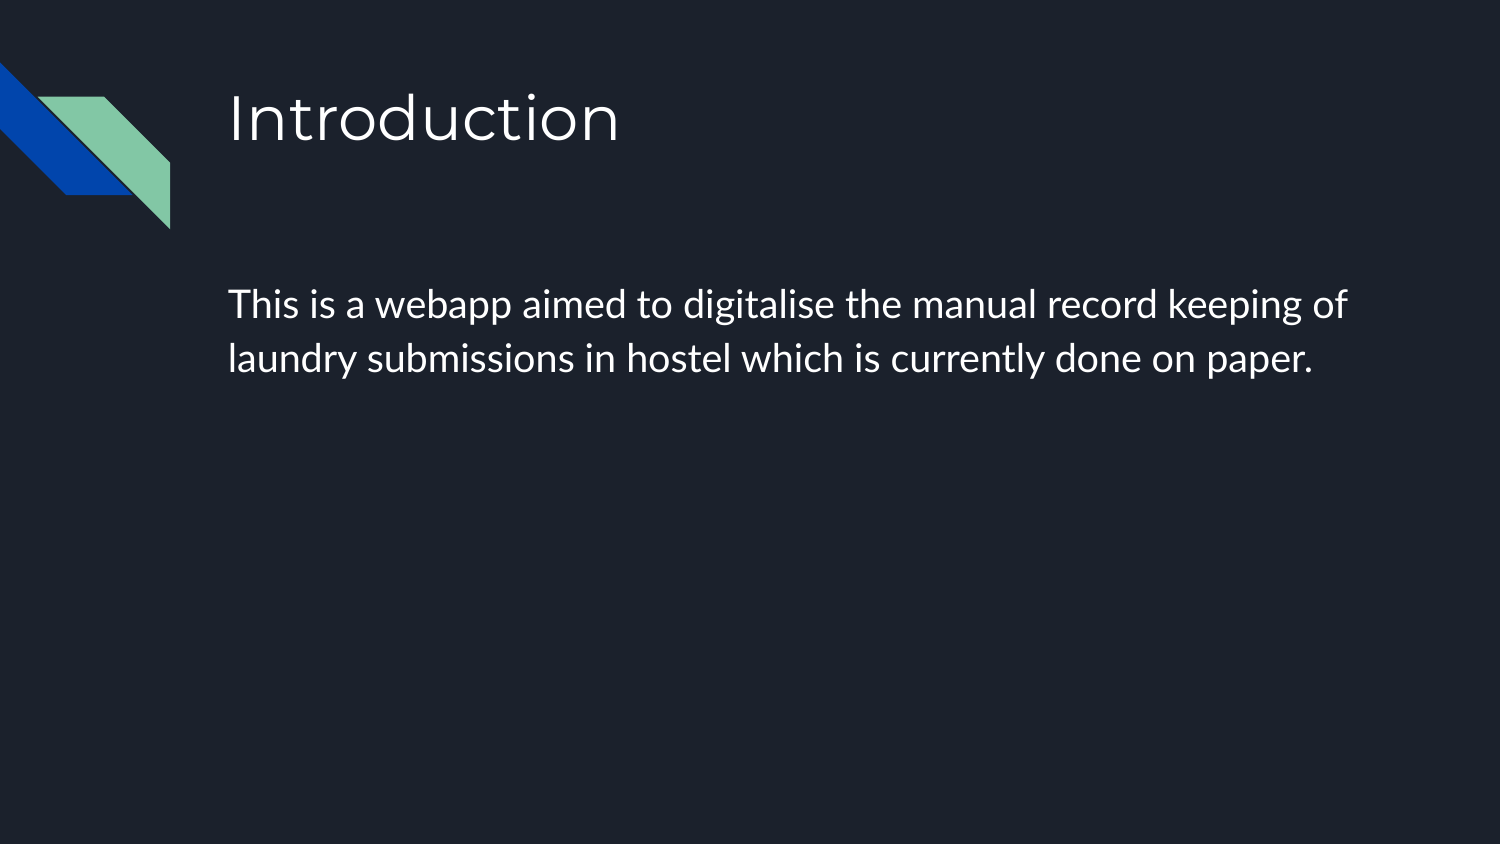

# Introduction
This is a webapp aimed to digitalise the manual record keeping of laundry submissions in hostel which is currently done on paper.